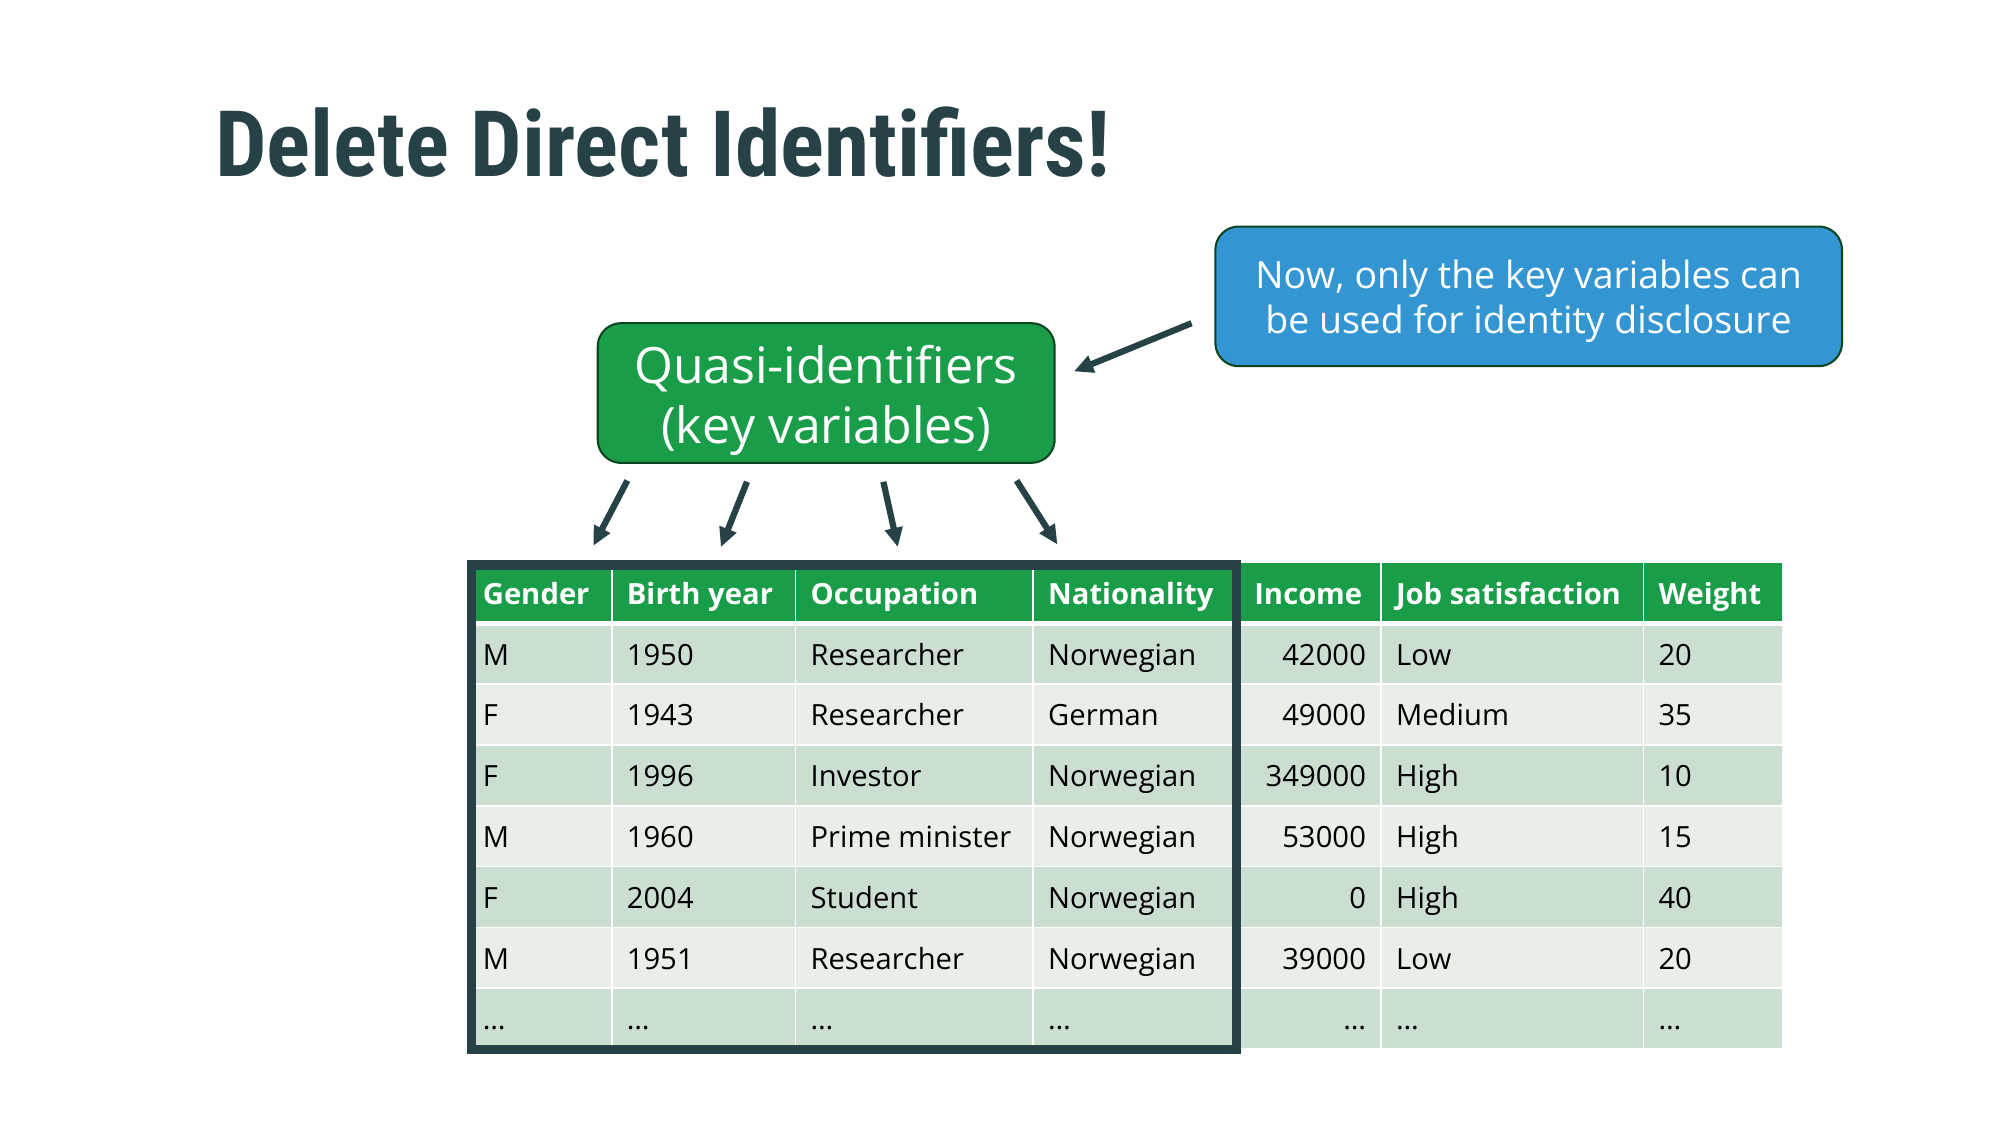

# Delete Direct Identifiers!
Now, only the key variables can be used for identity disclosure
Quasi-identifiers
(key variables)
| Gender | Birth year | Occupation | Nationality | Income | Job satisfaction | Weight |
| --- | --- | --- | --- | --- | --- | --- |
| M | 1950 | Researcher | Norwegian | 42000 | Low | 20 |
| F | 1943 | Researcher | German | 49000 | Medium | 35 |
| F | 1996 | Investor | Norwegian | 349000 | High | 10 |
| M | 1960 | Prime minister | Norwegian | 53000 | High | 15 |
| F | 2004 | Student | Norwegian | 0 | High | 40 |
| M | 1951 | Researcher | Norwegian | 39000 | Low | 20 |
| … | … | … | … | … | … | … |